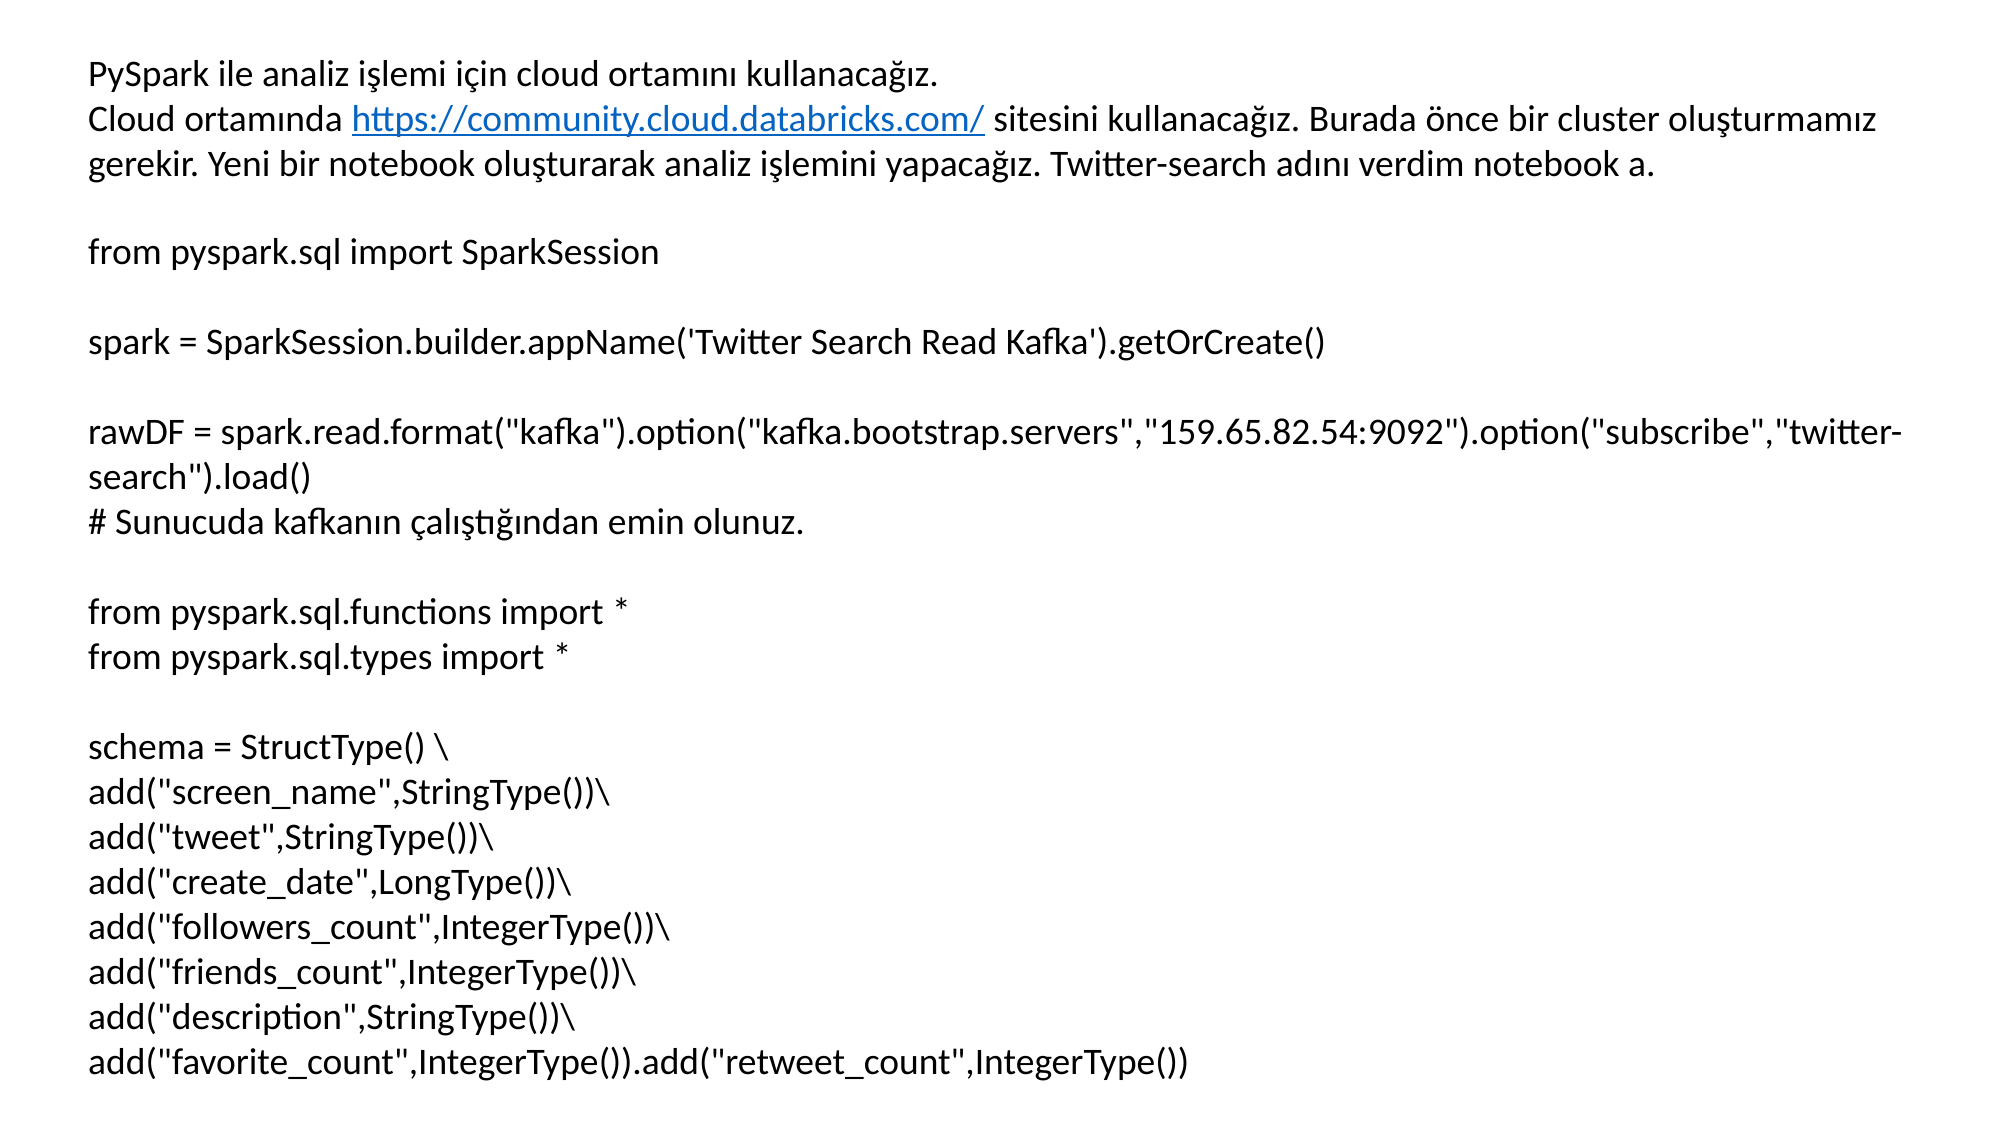

PySpark ile analiz işlemi için cloud ortamını kullanacağız.
Cloud ortamında https://community.cloud.databricks.com/ sitesini kullanacağız. Burada önce bir cluster oluşturmamız gerekir. Yeni bir notebook oluşturarak analiz işlemini yapacağız. Twitter-search adını verdim notebook a.
from pyspark.sql import SparkSession

spark = SparkSession.builder.appName('Twitter Search Read Kafka').getOrCreate()

rawDF = spark.read.format("kafka").option("kafka.bootstrap.servers","159.65.82.54:9092").option("subscribe","twitter-search").load()
# Sunucuda kafkanın çalıştığından emin olunuz.

from pyspark.sql.functions import *
from pyspark.sql.types import *

schema = StructType() \
add("screen_name",StringType())\
add("tweet",StringType())\
add("create_date",LongType())\
add("followers_count",IntegerType())\
add("friends_count",IntegerType())\
add("description",StringType())\
add("favorite_count",IntegerType()).add("retweet_count",IntegerType())